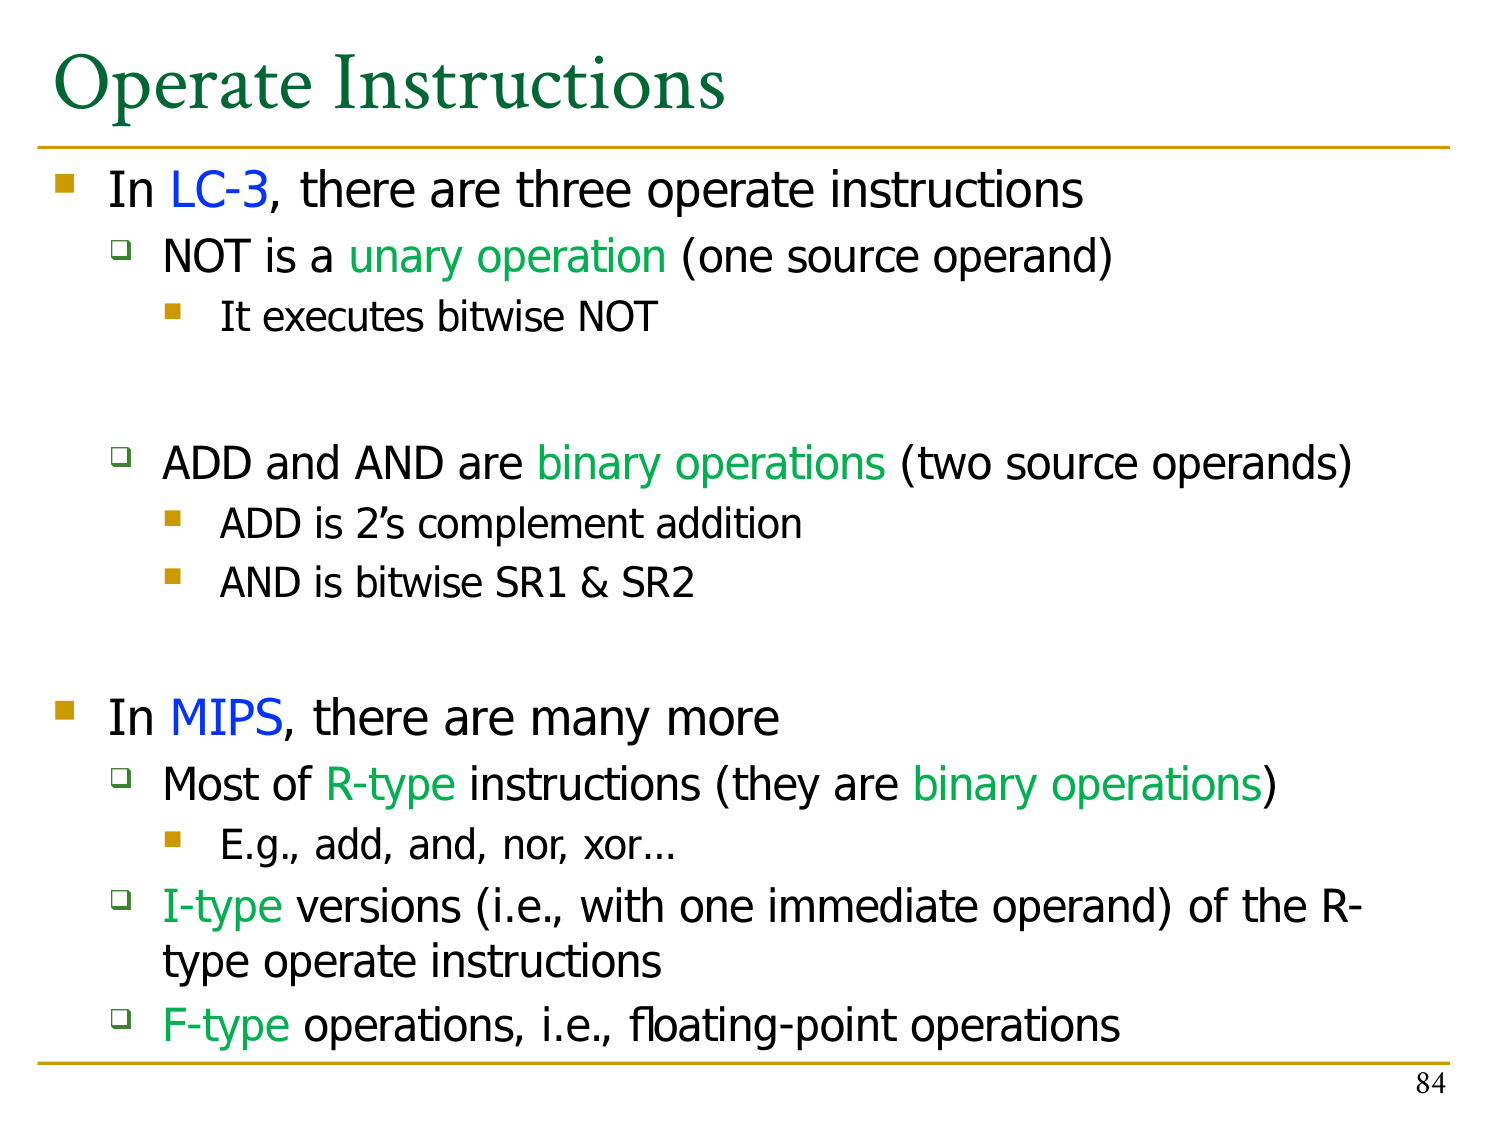

# Operate Instructions
In LC-3, there are three operate instructions
NOT is a unary operation (one source operand)
It executes bitwise NOT

ADD and AND are binary operations (two source operands)
ADD is 2’s complement addition
AND is bitwise SR1 & SR2

In MIPS, there are many more
Most of R-type instructions (they are binary operations)
E.g., add, and, nor, xor…
I-type versions (i.e., with one immediate operand) of the R-type operate instructions
F-type operations, i.e., floating-point operations
84